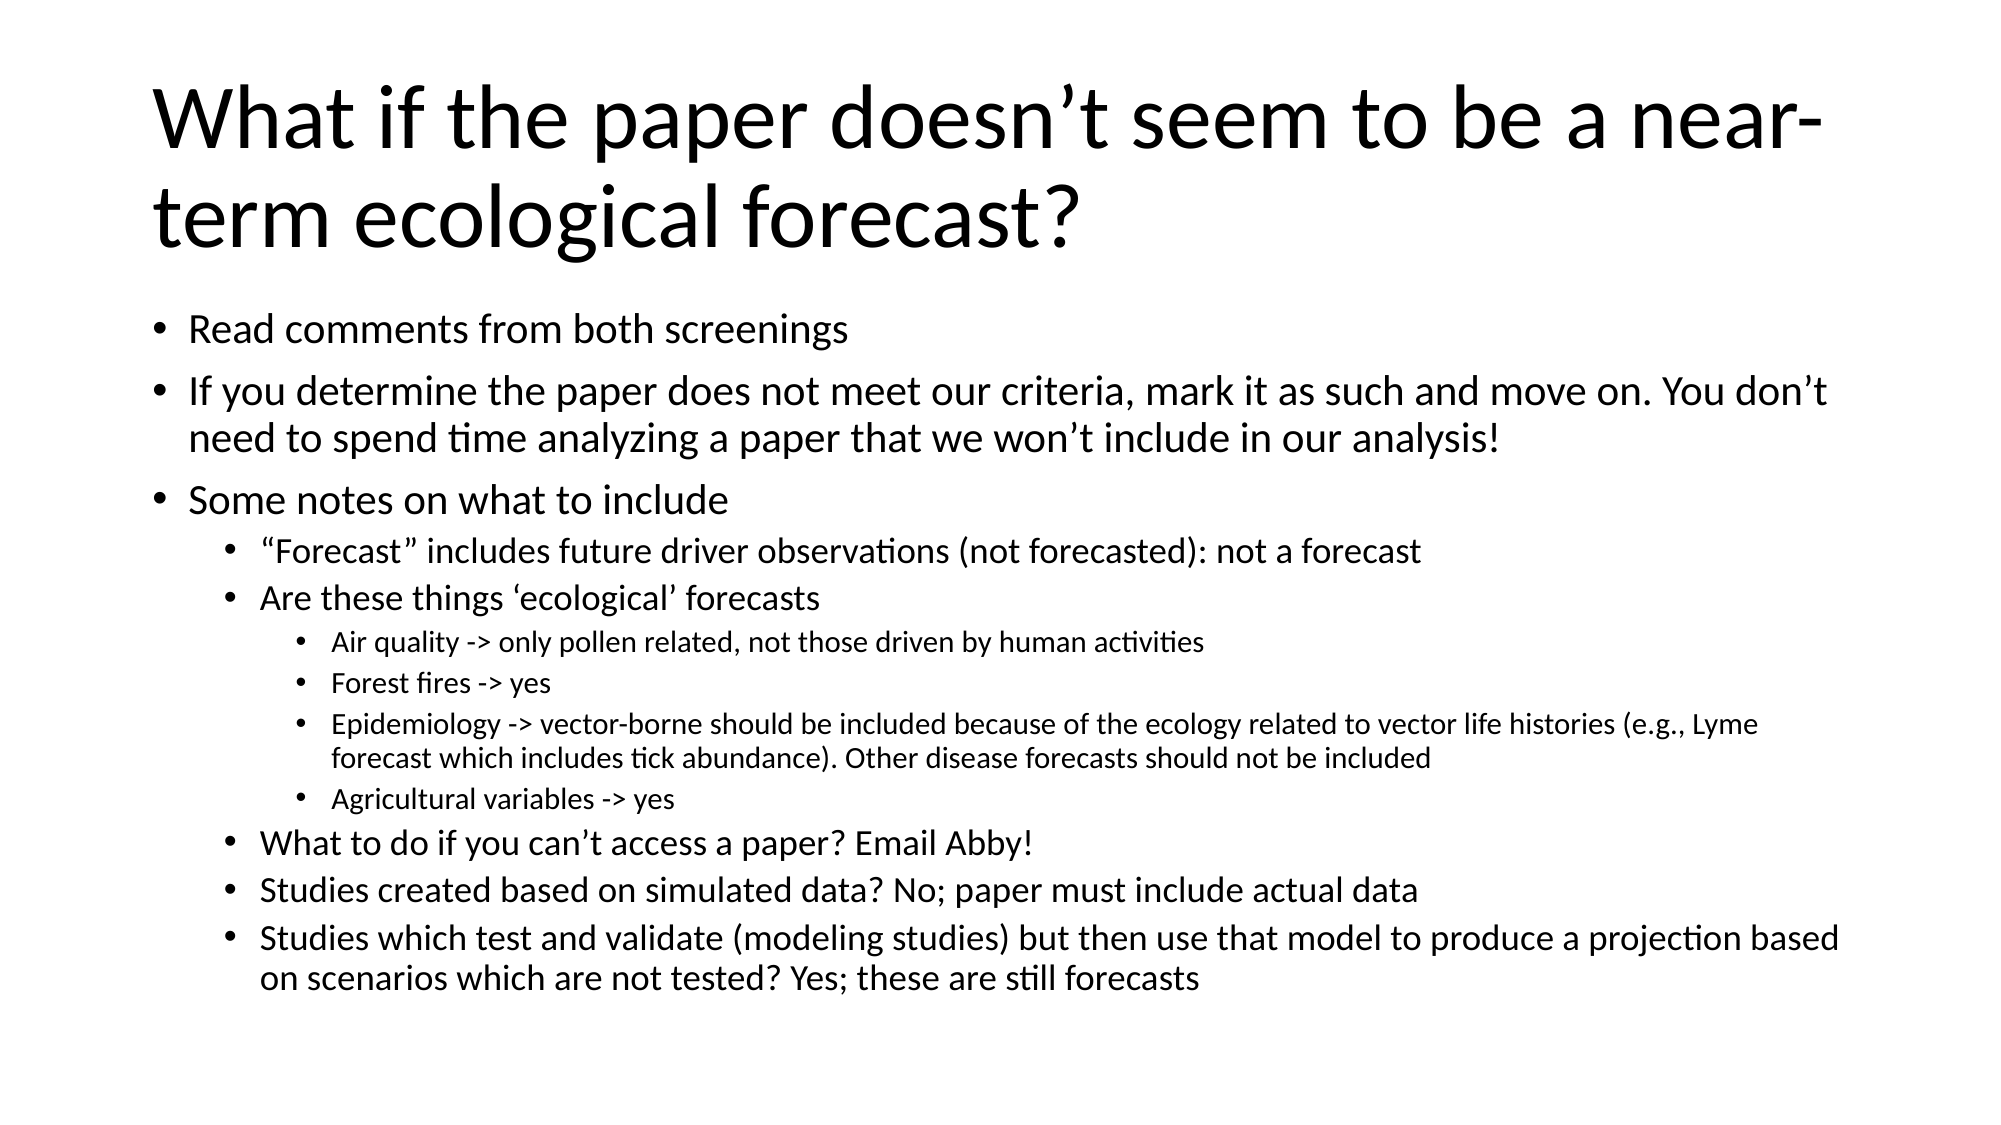

# What if the paper doesn’t seem to be a near-term ecological forecast?
Read comments from both screenings
If you determine the paper does not meet our criteria, mark it as such and move on. You don’t need to spend time analyzing a paper that we won’t include in our analysis!
Some notes on what to include
“Forecast” includes future driver observations (not forecasted): not a forecast
Are these things ‘ecological’ forecasts
Air quality -> only pollen related, not those driven by human activities
Forest fires -> yes
Epidemiology -> vector-borne should be included because of the ecology related to vector life histories (e.g., Lyme forecast which includes tick abundance). Other disease forecasts should not be included
Agricultural variables -> yes
What to do if you can’t access a paper? Email Abby!
Studies created based on simulated data? No; paper must include actual data
Studies which test and validate (modeling studies) but then use that model to produce a projection based on scenarios which are not tested? Yes; these are still forecasts